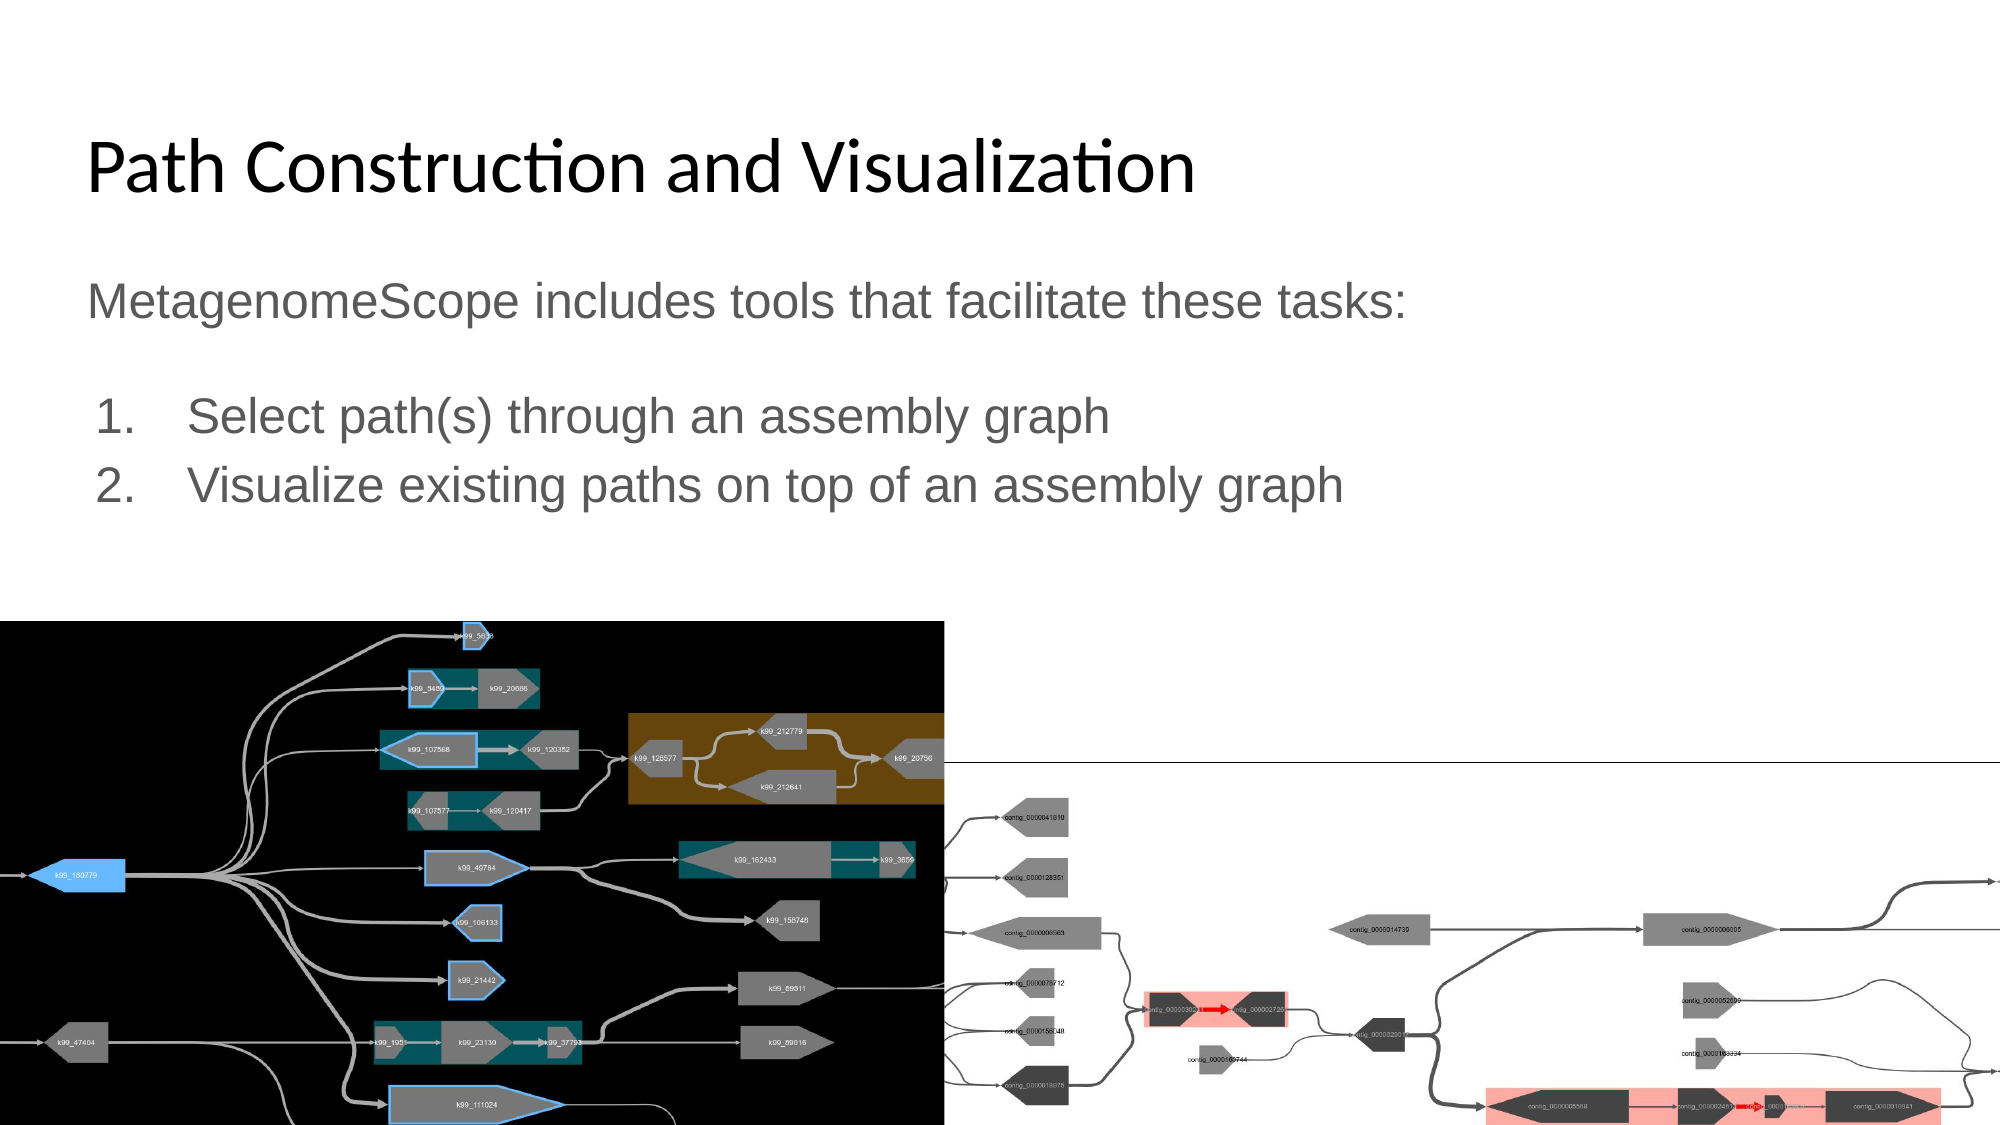

# Path Construction and Visualization
MetagenomeScope includes tools that facilitate these tasks:

Select path(s) through an assembly graph
Visualize existing paths on top of an assembly graph